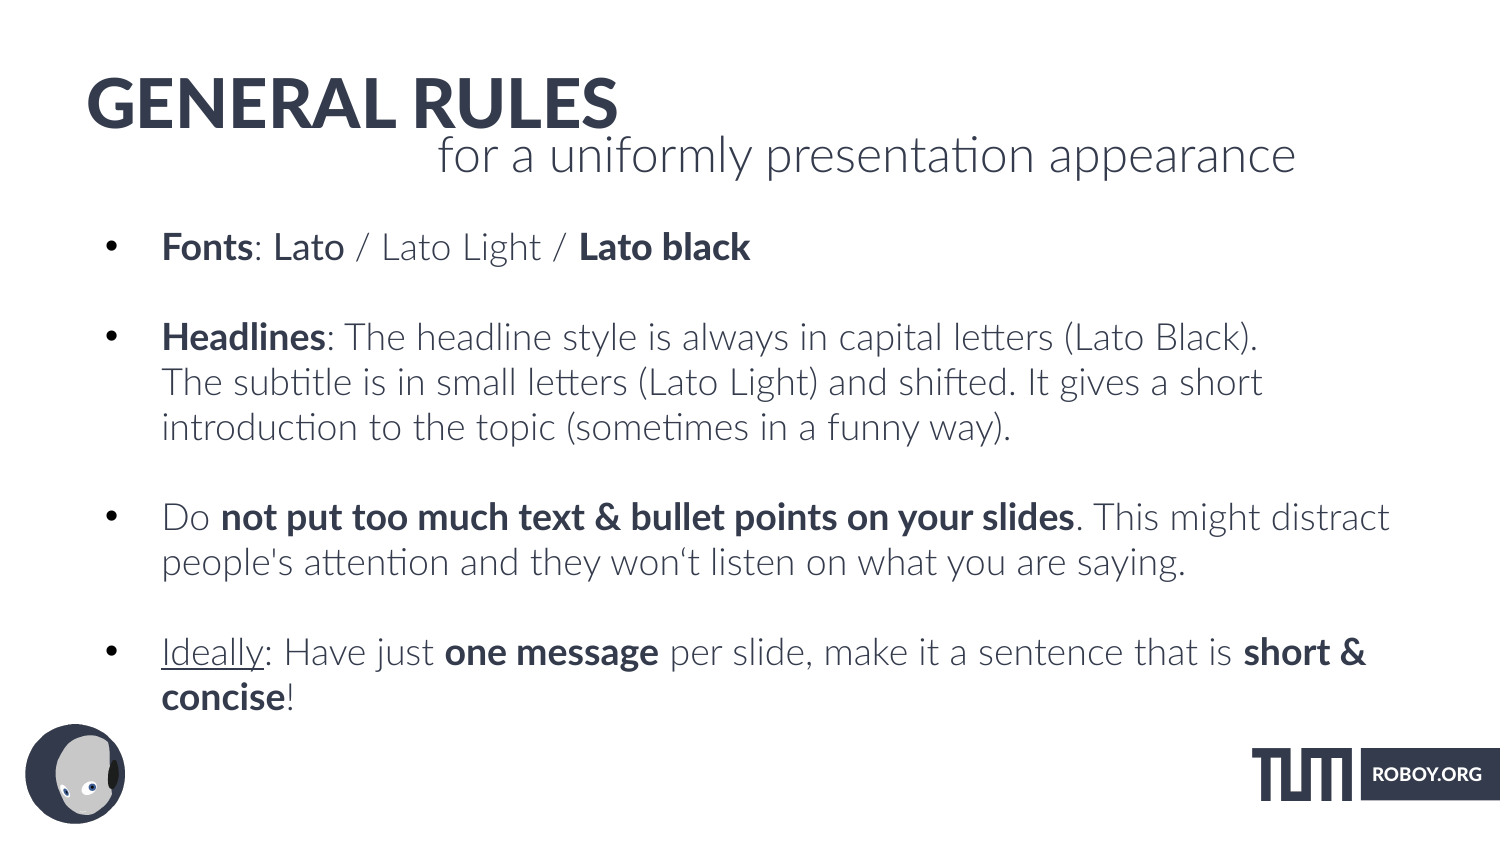

# GENERAL RULES
for a uniformly presentation appearance
Fonts: Lato / Lato Light / Lato black
Headlines: The headline style is always in capital letters (Lato Black).
The subtitle is in small letters (Lato Light) and shifted. It gives a short introduction to the topic (sometimes in a funny way).
Do not put too much text & bullet points on your slides. This might distract people's attention and they won‘t listen on what you are saying.
Ideally: Have just one message per slide, make it a sentence that is short & concise!